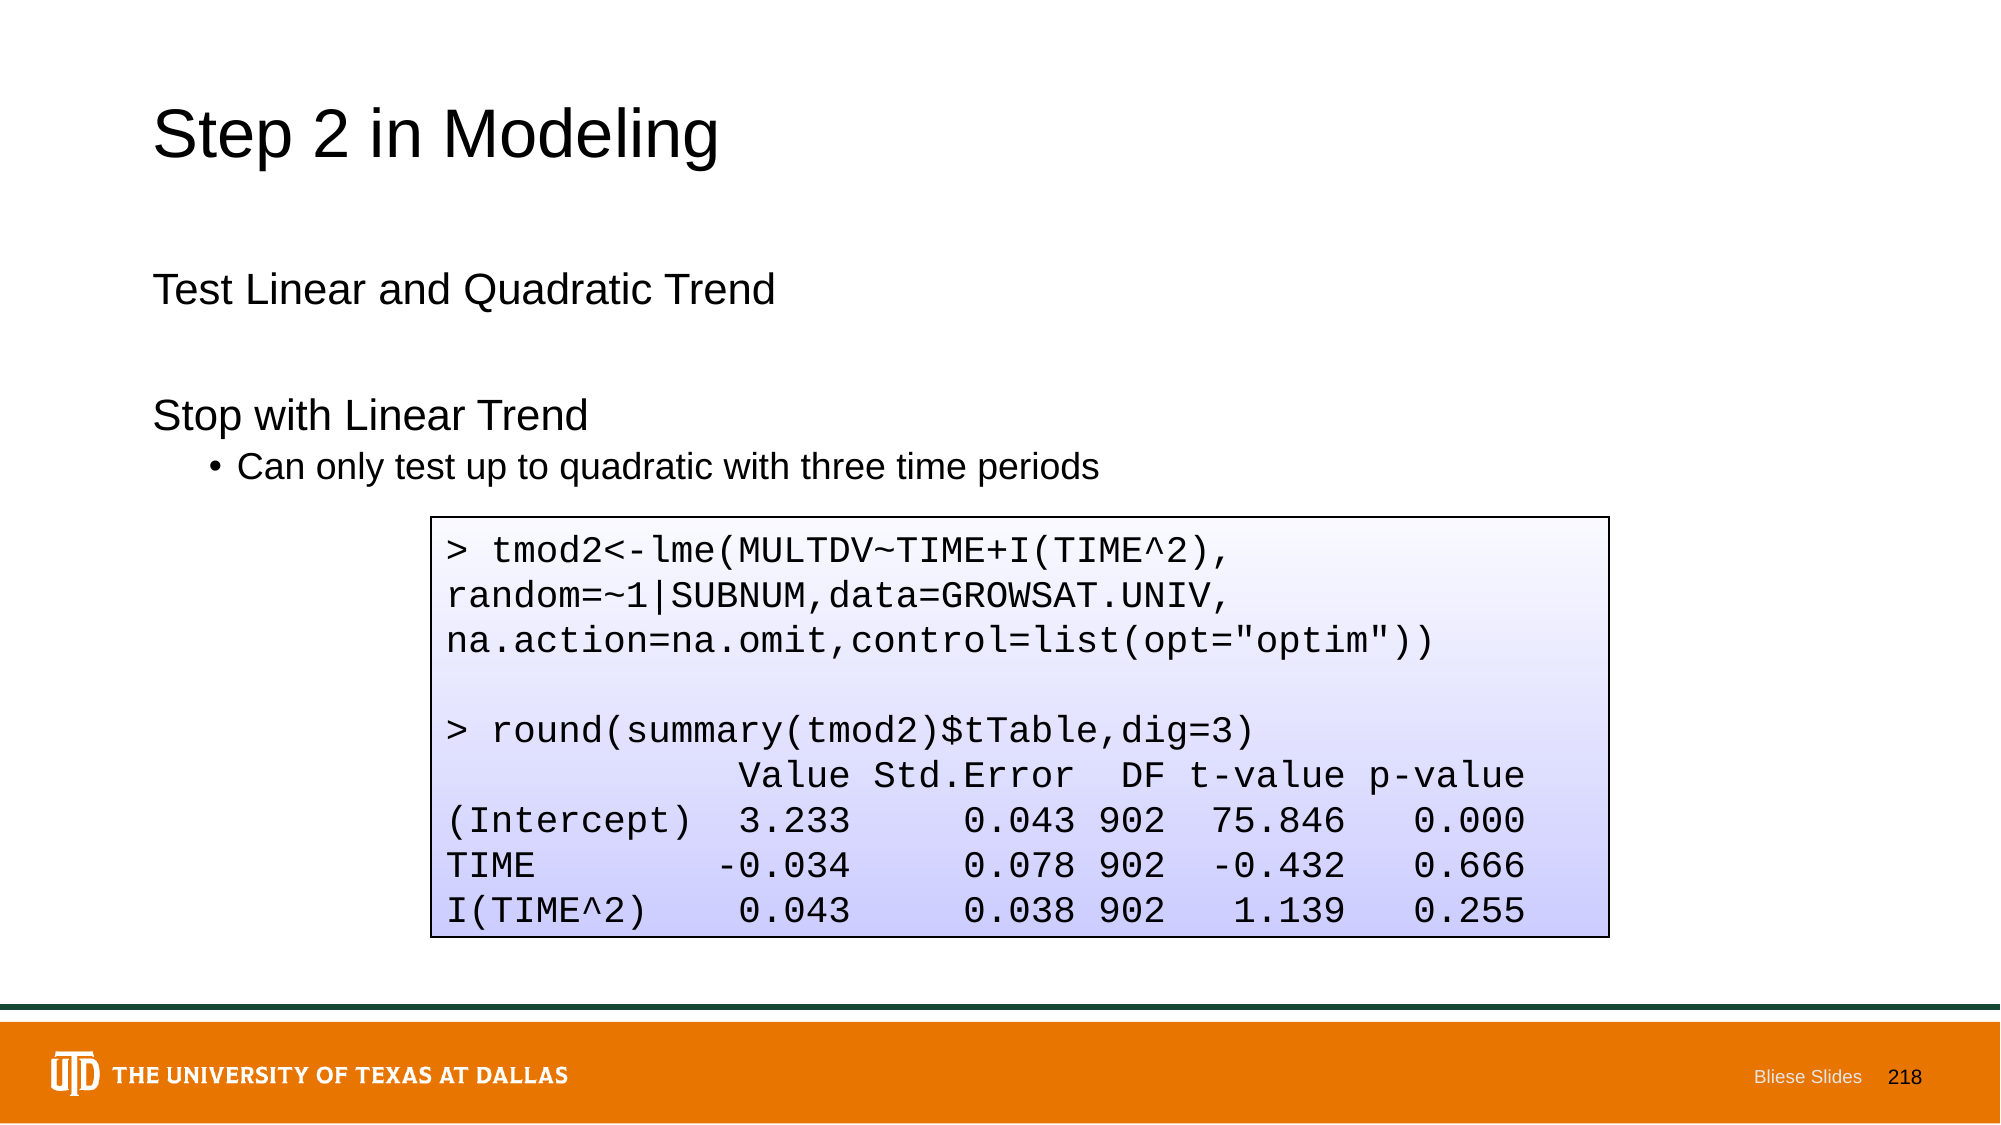

# Step 2 in Modeling
Test Linear and Quadratic Trend

Stop with Linear Trend
Can only test up to quadratic with three time periods
> tmod2<-lme(MULTDV~TIME+I(TIME^2),
random=~1|SUBNUM,data=GROWSAT.UNIV,
na.action=na.omit,control=list(opt="optim"))

> round(summary(tmod2)$tTable,dig=3)
             Value Std.Error  DF t-value p-value
(Intercept)  3.233     0.043 902  75.846   0.000
TIME        -0.034     0.078 902  -0.432   0.666
I(TIME^2)    0.043     0.038 902   1.139   0.255
Bliese Slides
218